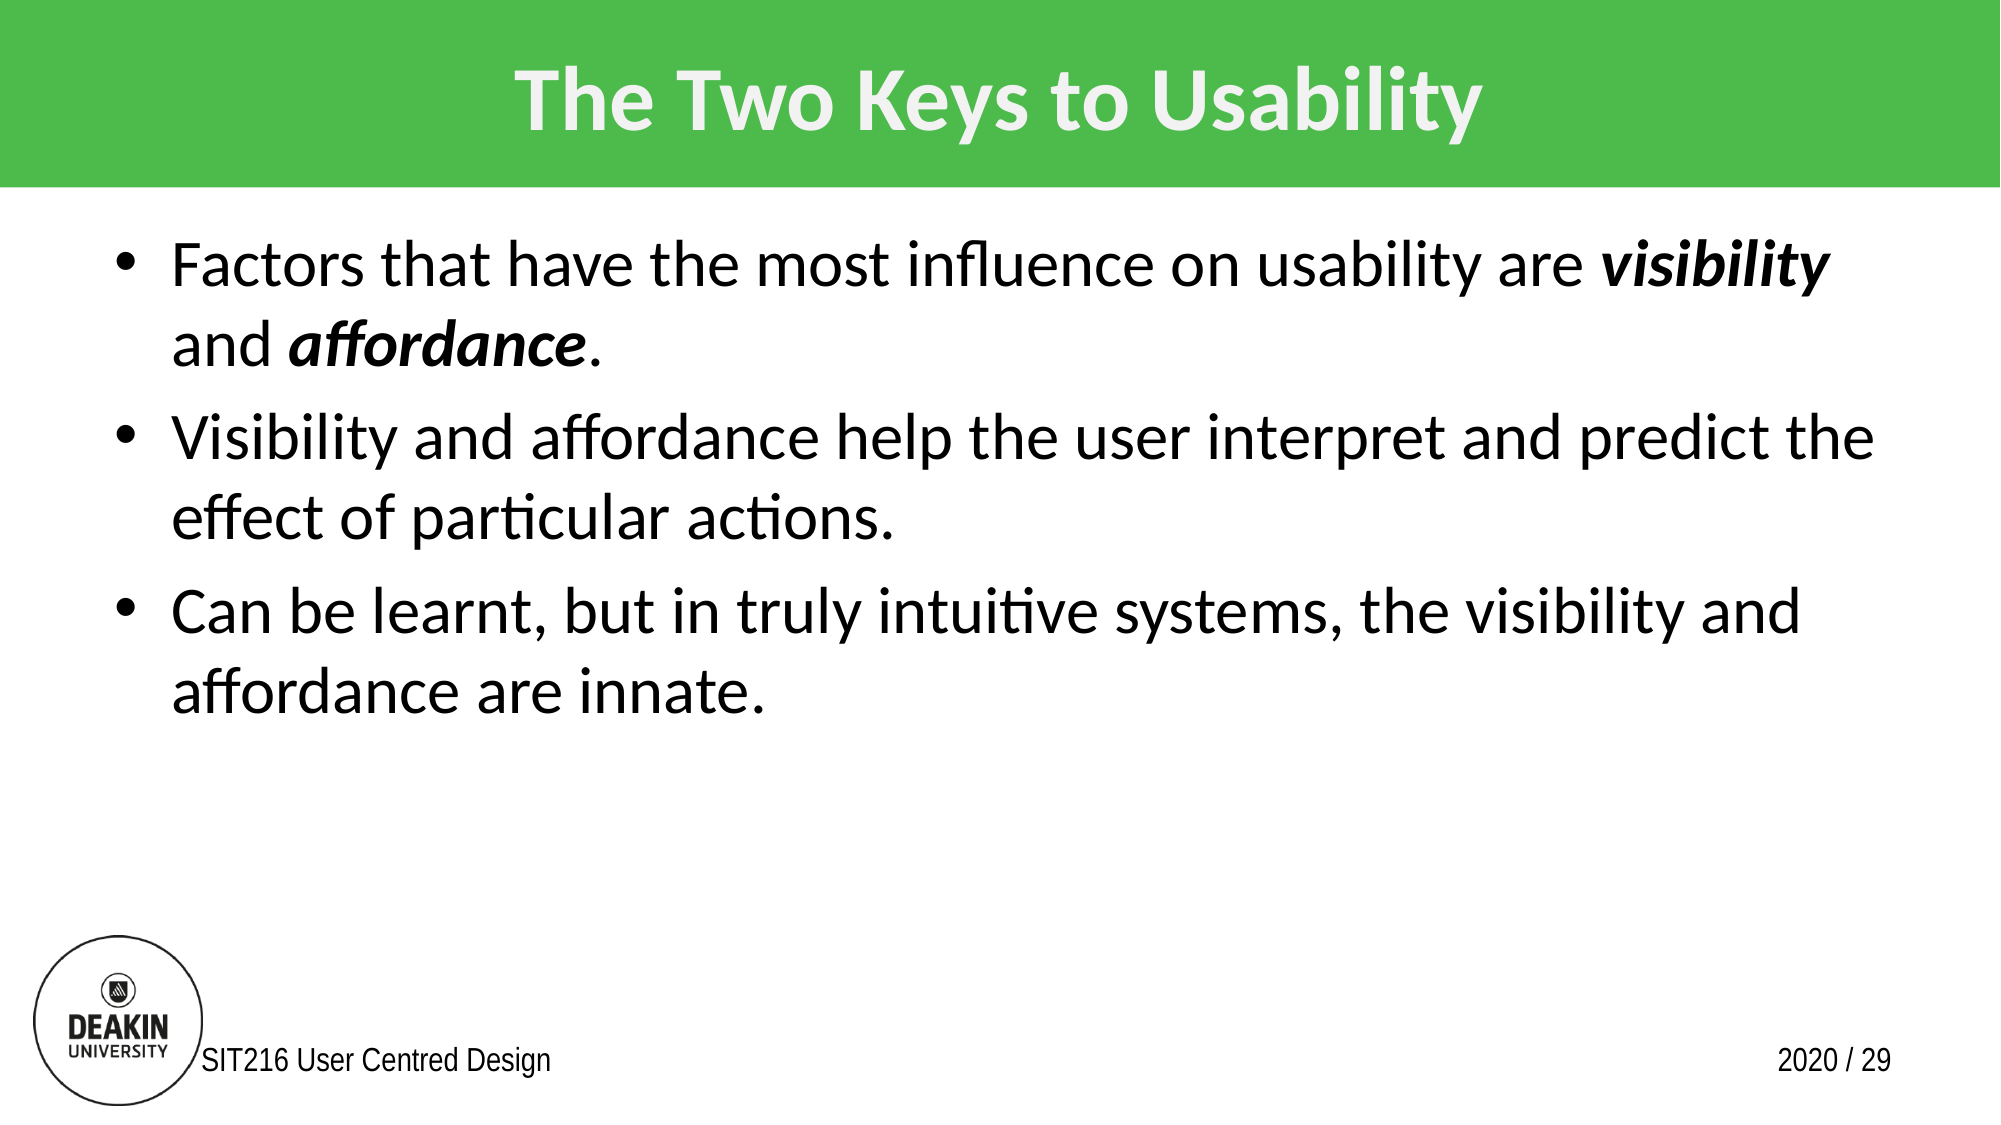

# The Two Keys to Usability
Factors that have the most influence on usability are visibility and affordance.
Visibility and affordance help the user interpret and predict the effect of particular actions.
Can be learnt, but in truly intuitive systems, the visibility and affordance are innate.